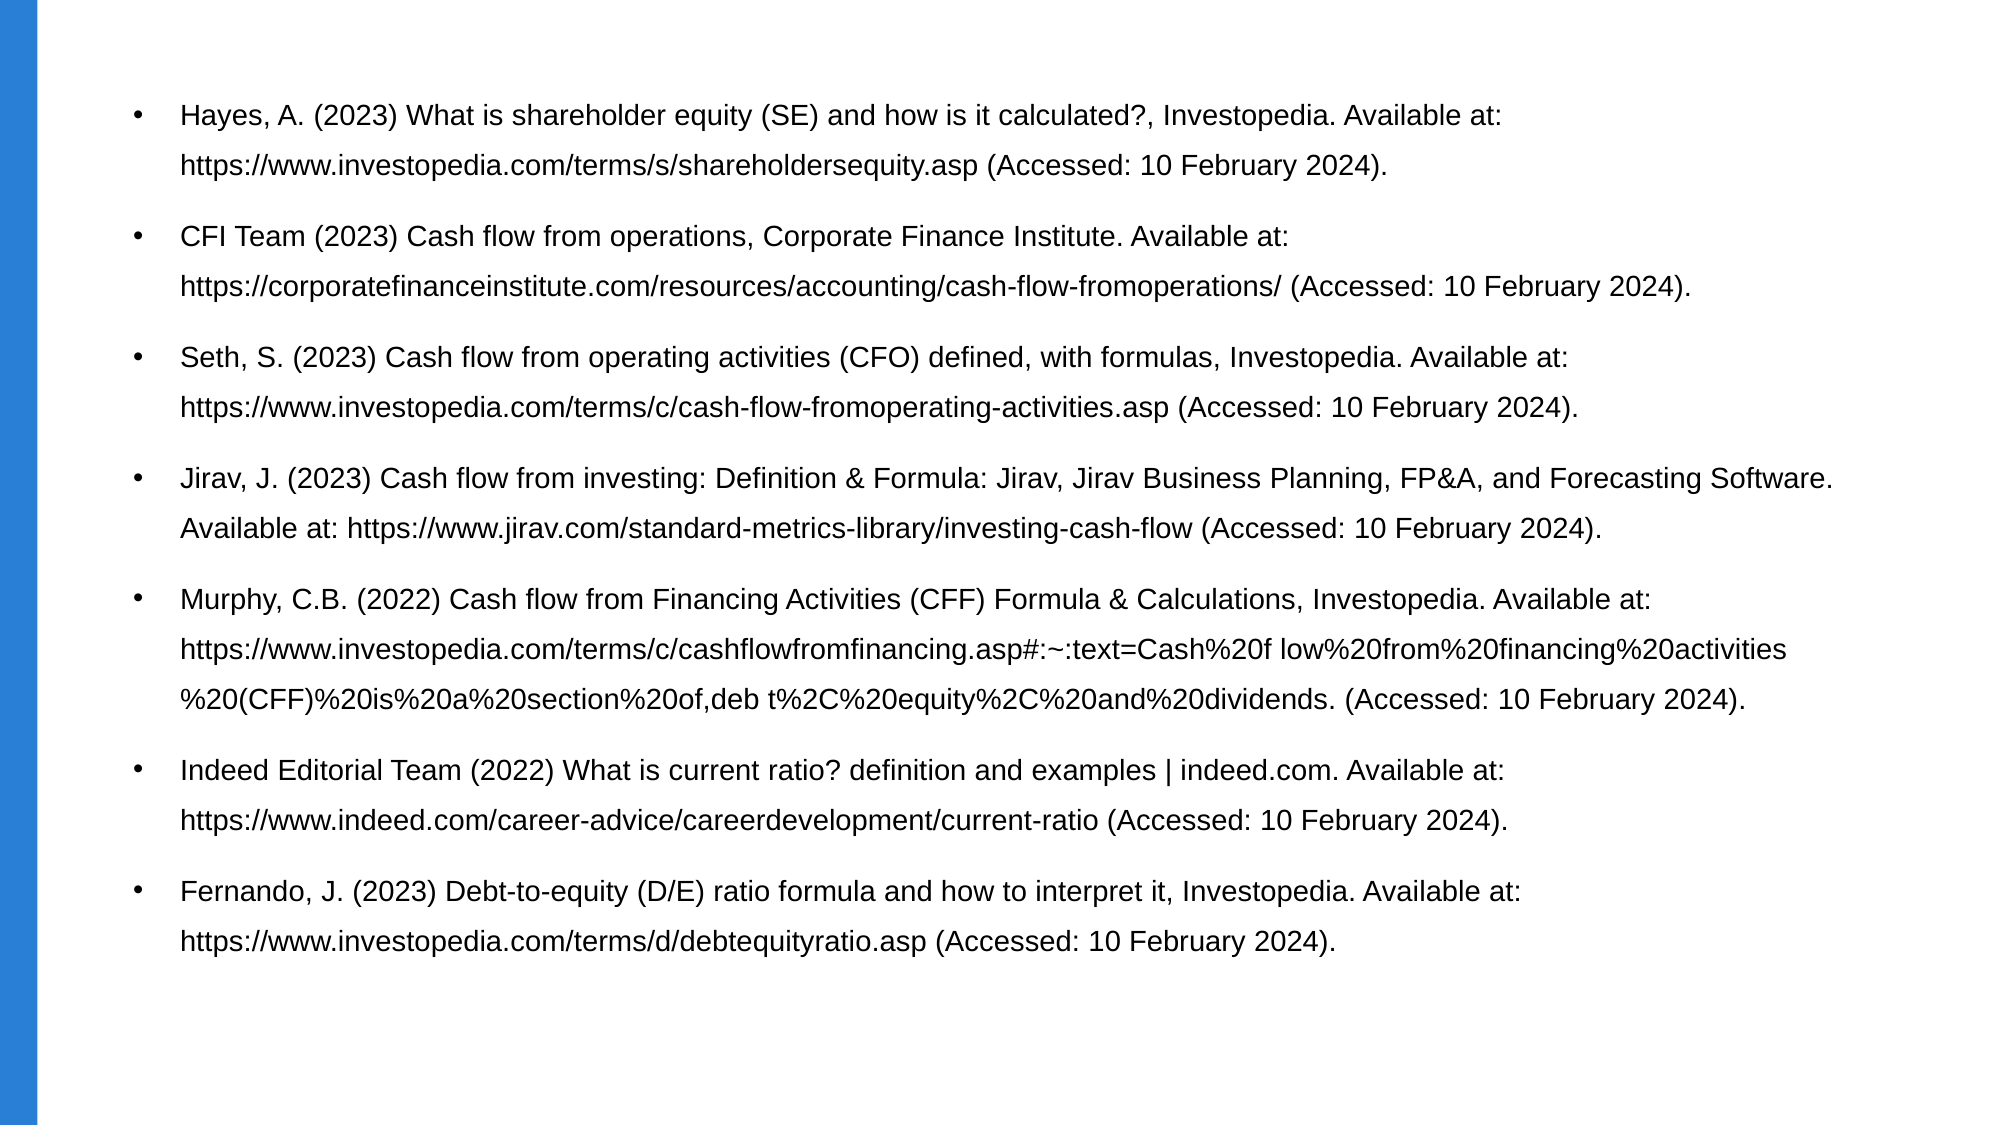

Hayes, A. (2023) What is shareholder equity (SE) and how is it calculated?, Investopedia. Available at: https://www.investopedia.com/terms/s/shareholdersequity.asp (Accessed: 10 February 2024).
CFI Team (2023) Cash flow from operations, Corporate Finance Institute. Available at: https://corporatefinanceinstitute.com/resources/accounting/cash-flow-fromoperations/ (Accessed: 10 February 2024).
Seth, S. (2023) Cash flow from operating activities (CFO) defined, with formulas, Investopedia. Available at: https://www.investopedia.com/terms/c/cash-flow-fromoperating-activities.asp (Accessed: 10 February 2024).
Jirav, J. (2023) Cash flow from investing: Definition & Formula: Jirav, Jirav Business Planning, FP&A, and Forecasting Software. Available at: https://www.jirav.com/standard-metrics-library/investing-cash-flow (Accessed: 10 February 2024).
Murphy, C.B. (2022) Cash flow from Financing Activities (CFF) Formula & Calculations, Investopedia. Available at: https://www.investopedia.com/terms/c/cashflowfromfinancing.asp#:~:text=Cash%20f low%20from%20financing%20activities%20(CFF)%20is%20a%20section%20of,deb t%2C%20equity%2C%20and%20dividends. (Accessed: 10 February 2024).
Indeed Editorial Team (2022) What is current ratio? definition and examples | indeed.com. Available at: https://www.indeed.com/career-advice/careerdevelopment/current-ratio (Accessed: 10 February 2024).
Fernando, J. (2023) Debt-to-equity (D/E) ratio formula and how to interpret it, Investopedia. Available at: https://www.investopedia.com/terms/d/debtequityratio.asp (Accessed: 10 February 2024).